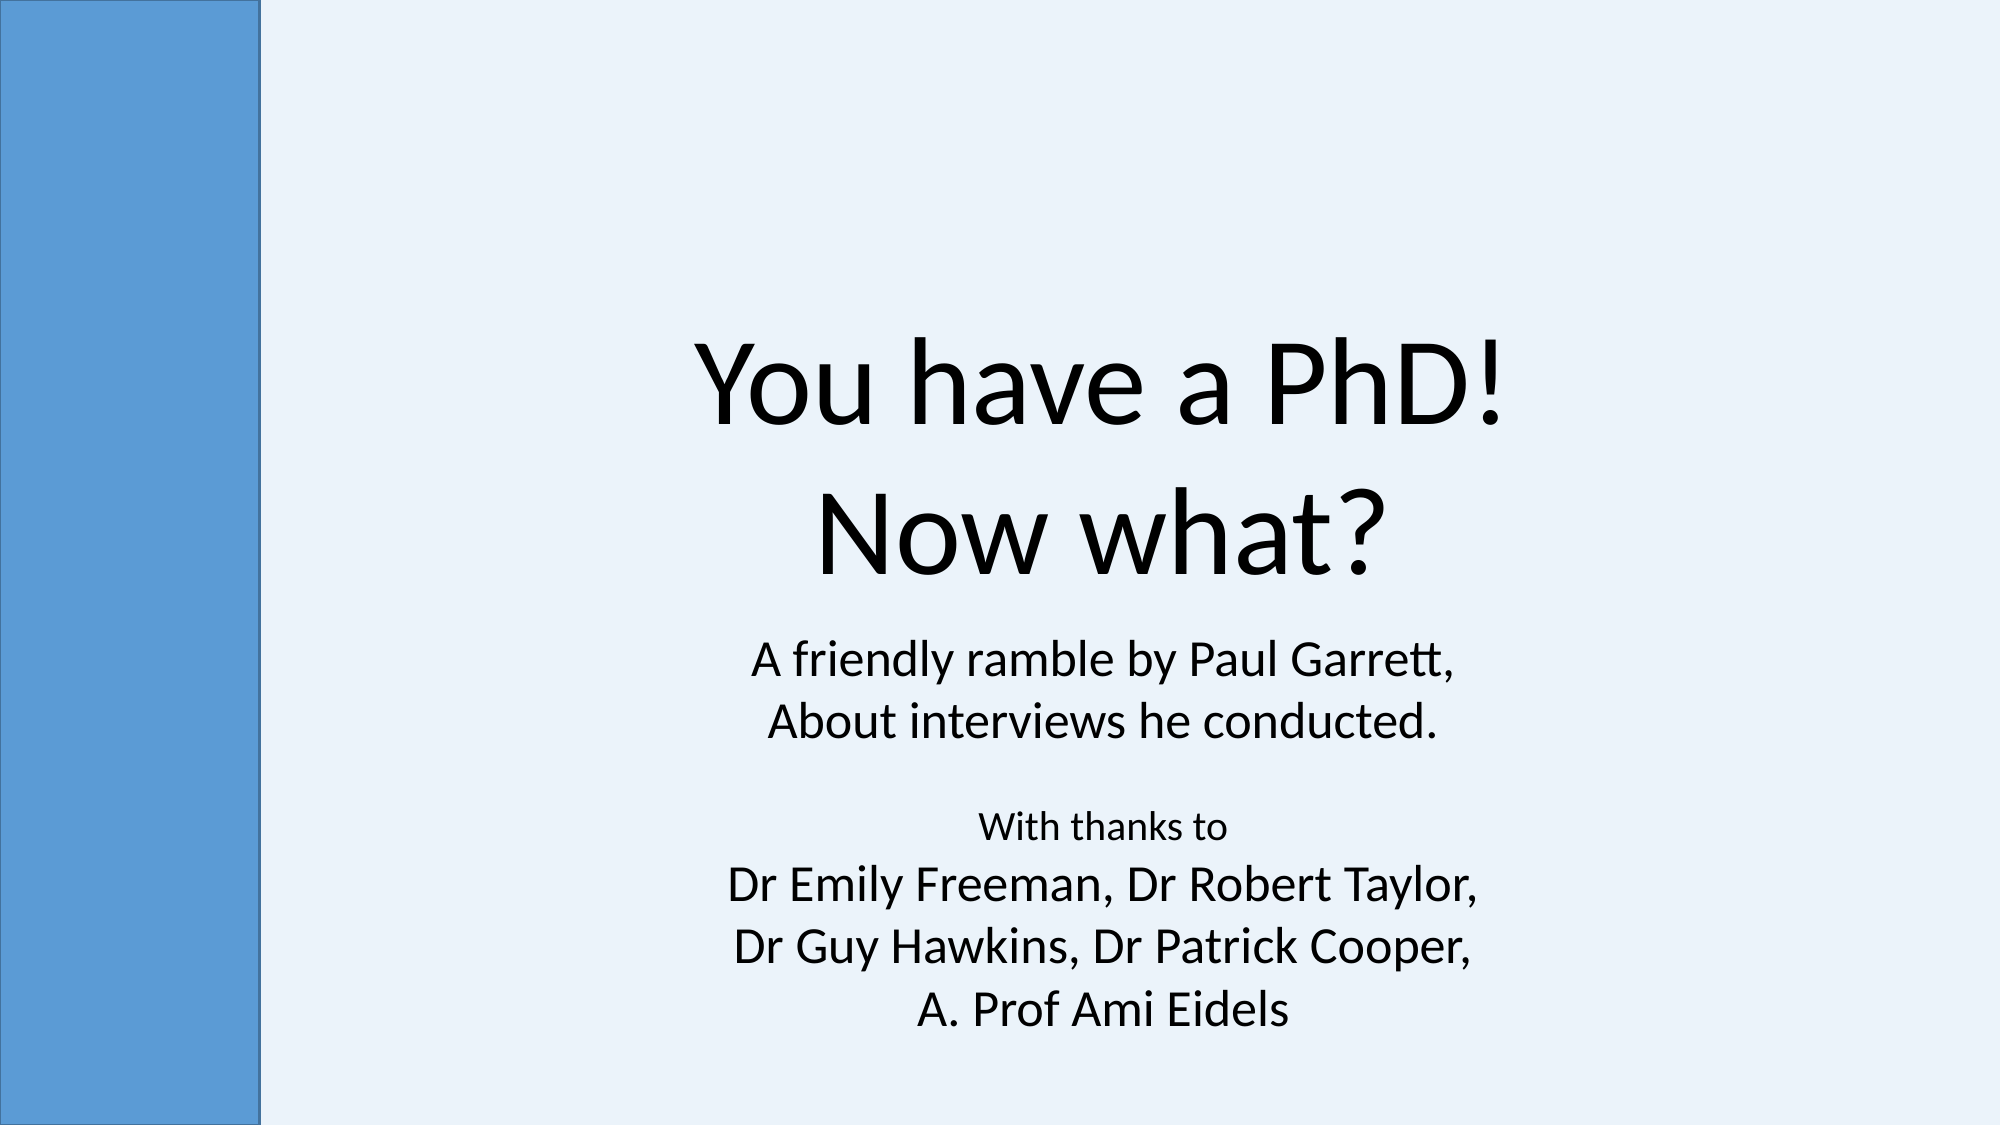

You have a PhD!
Now what?

A friendly ramble by Paul Garrett,
About interviews he conducted.

With thanks to
Dr Emily Freeman, Dr Robert Taylor,
Dr Guy Hawkins, Dr Patrick Cooper,
A. Prof Ami Eidels